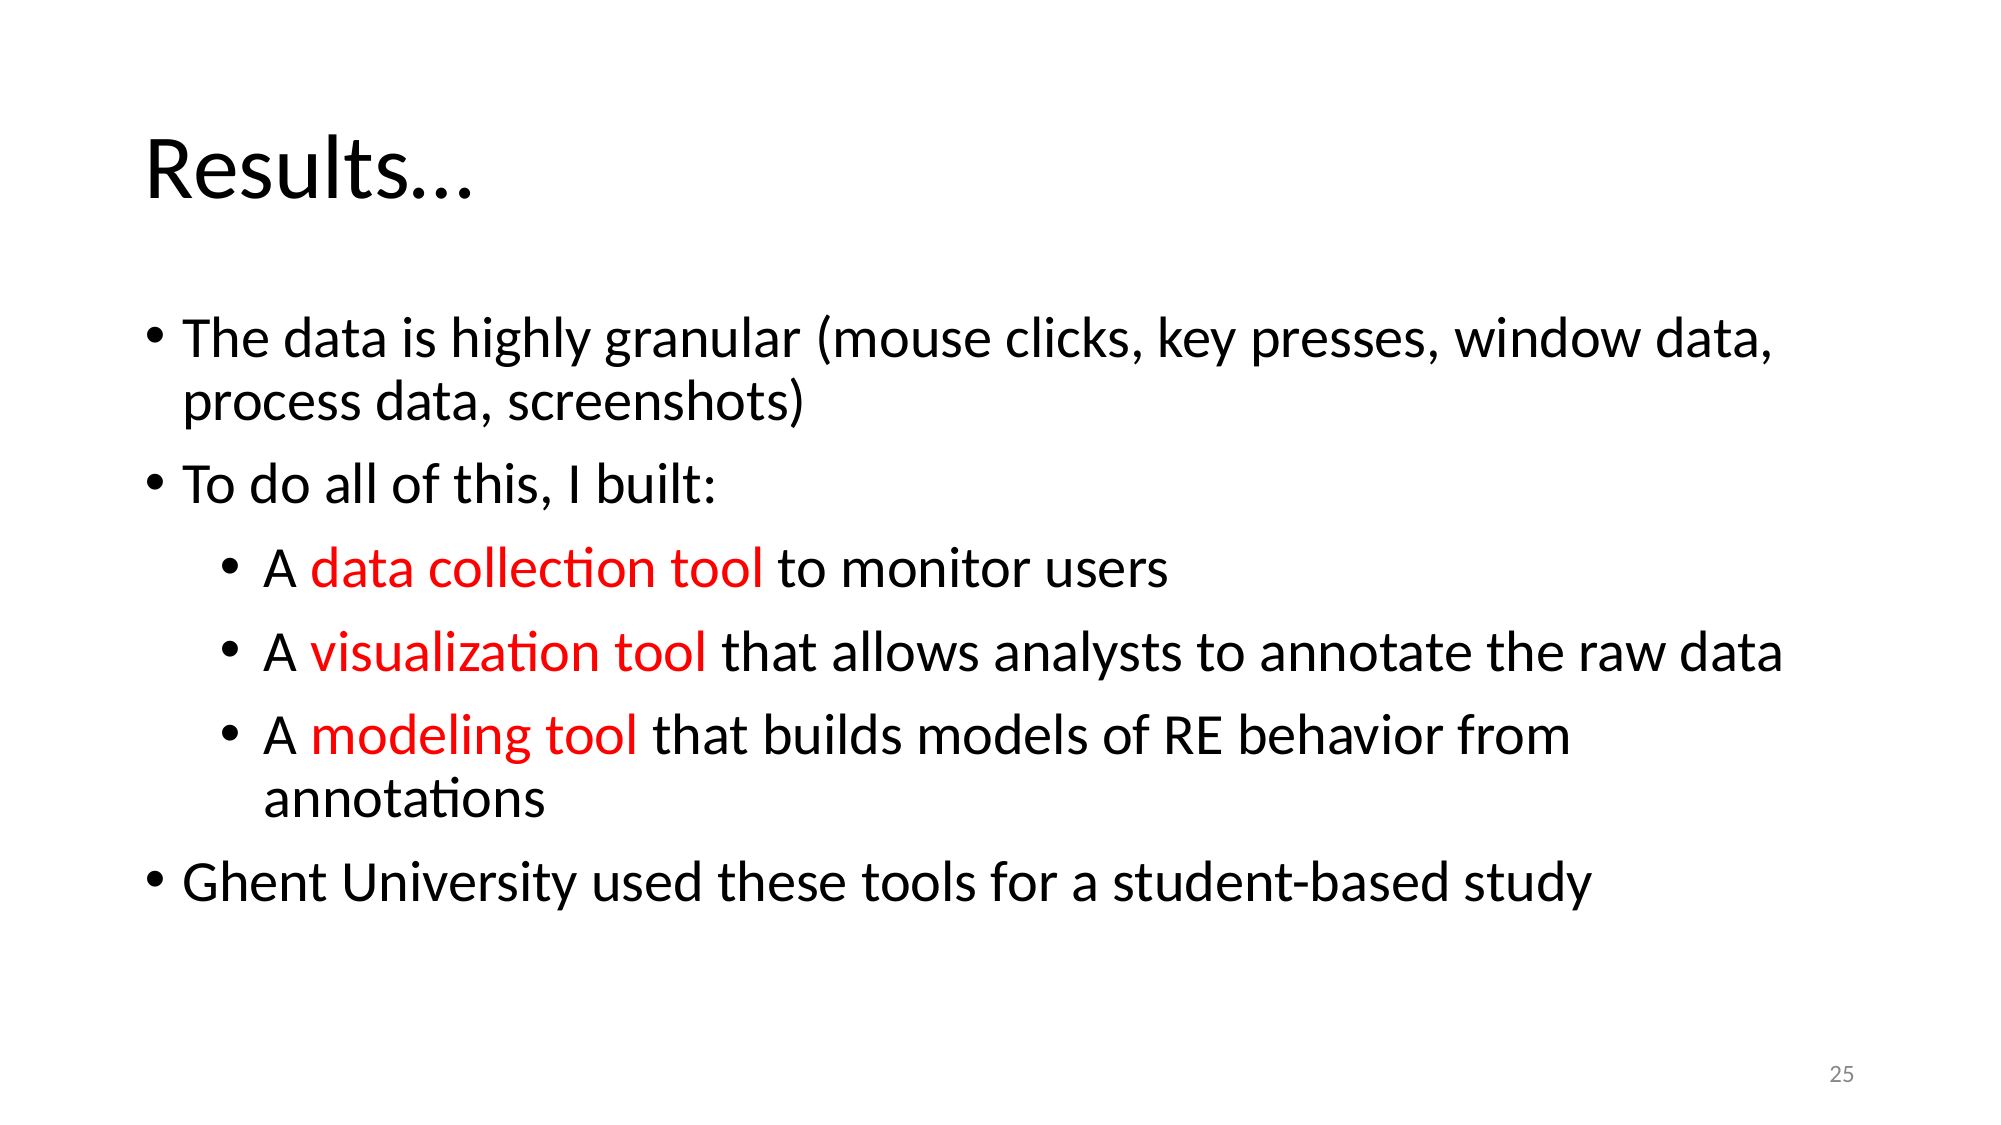

# Results…
The data is highly granular (mouse clicks, key presses, window data, process data, screenshots)
To do all of this, I built:
A data collection tool to monitor users
A visualization tool that allows analysts to annotate the raw data
A modeling tool that builds models of RE behavior from annotations
Ghent University used these tools for a student-based study
25